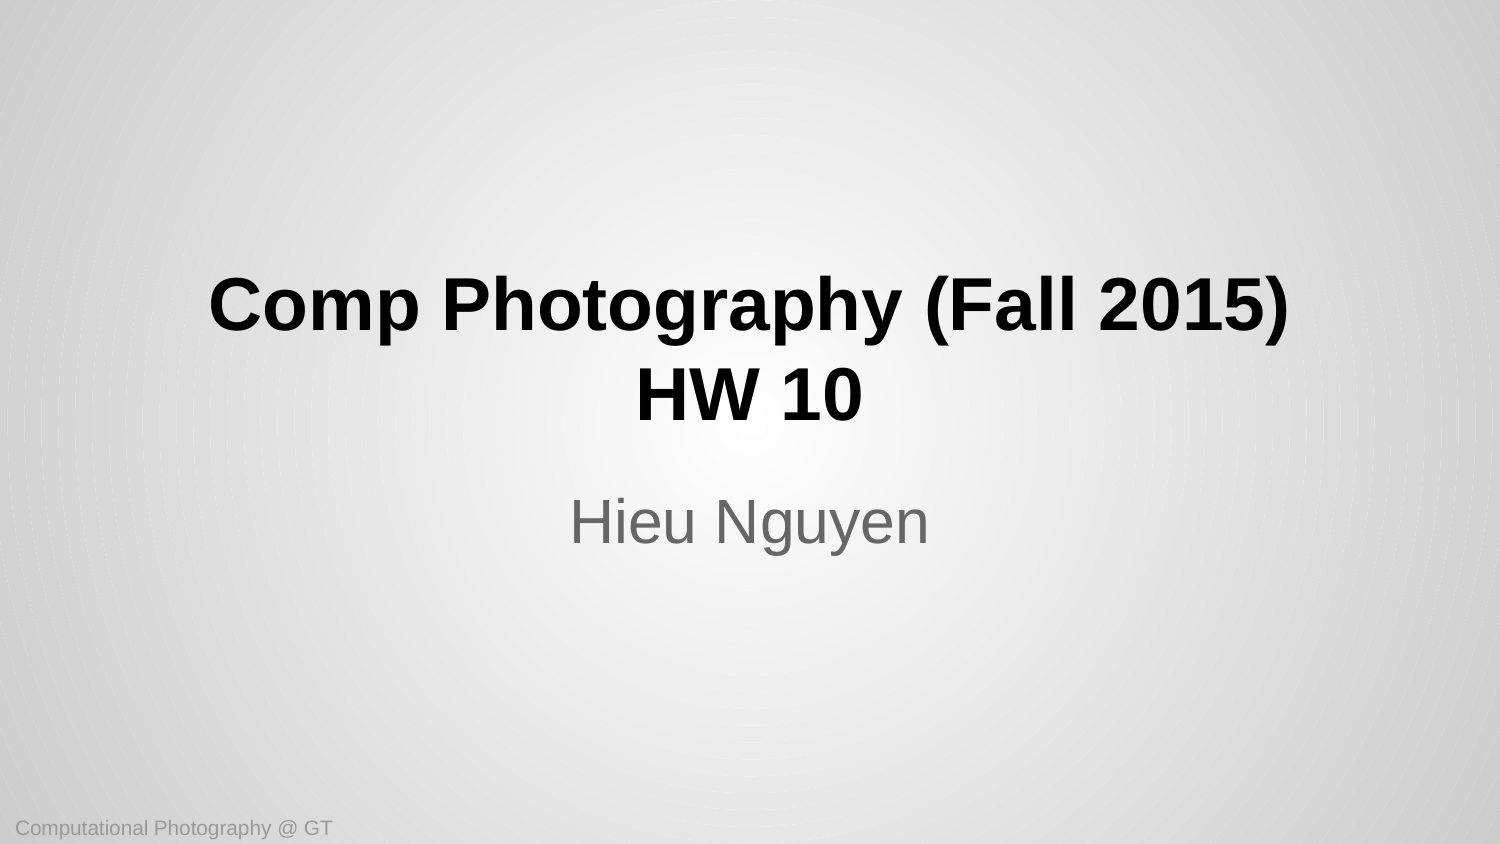

# Comp Photography (Fall 2015)
HW 10
Hieu Nguyen
Computational Photography @ GT